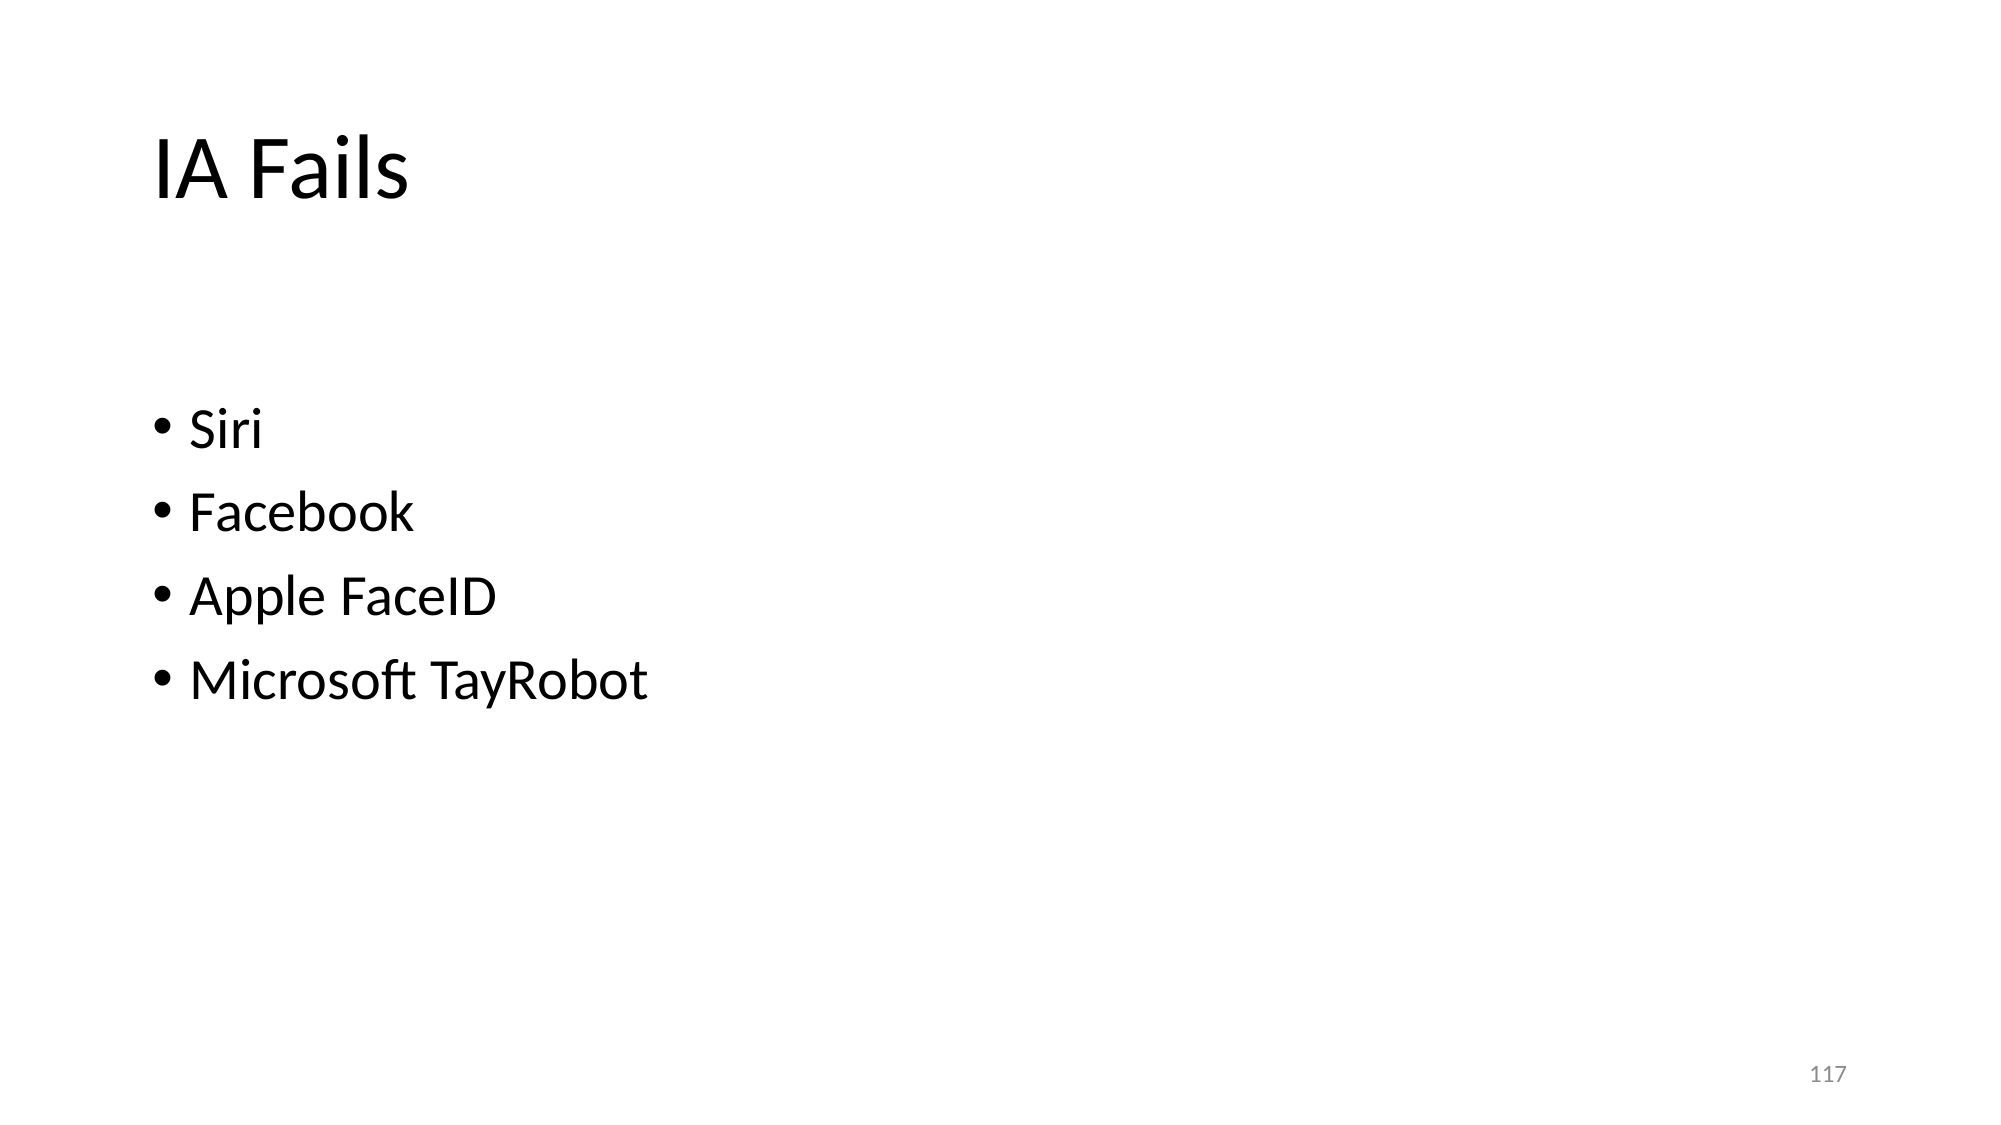

# IA Fails

Siri
Facebook
Apple FaceID
Microsoft TayRobot

117